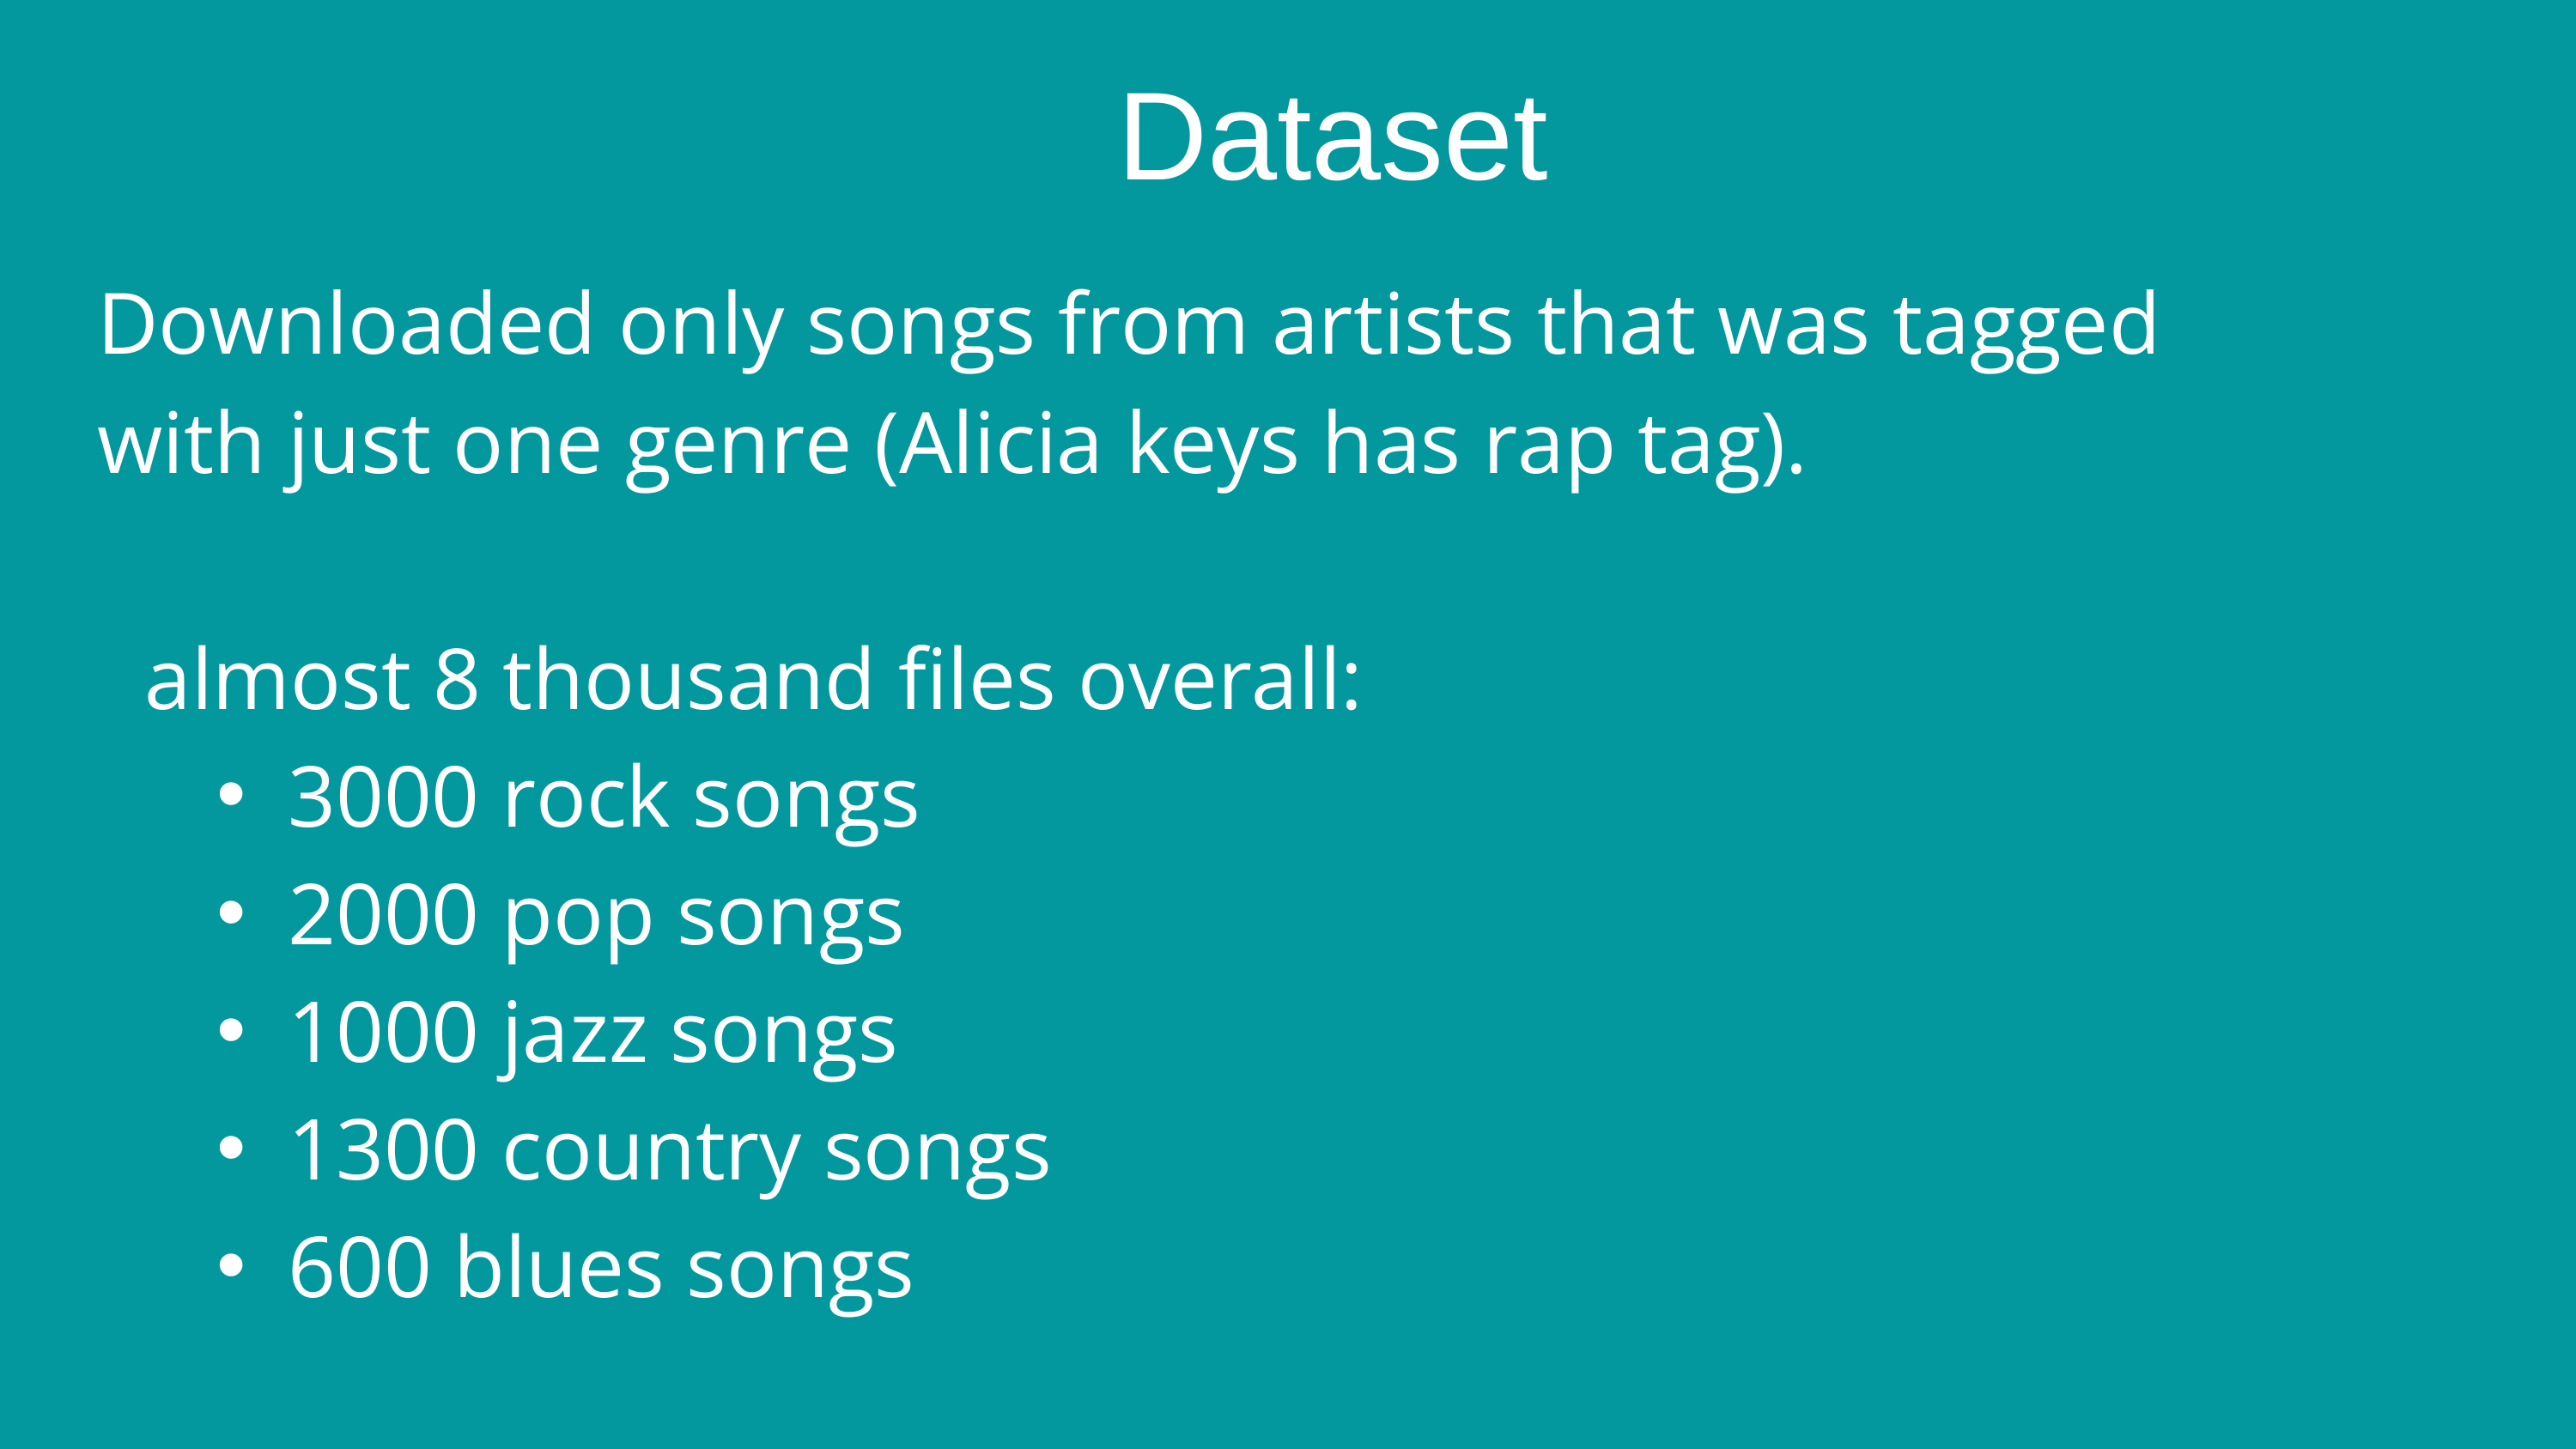

Dataset
Downloaded only songs from artists that was tagged with just one genre (Alicia keys has rap tag).
almost 8 thousand files overall:
3000 rock songs
2000 pop songs
1000 jazz songs
1300 country songs
600 blues songs